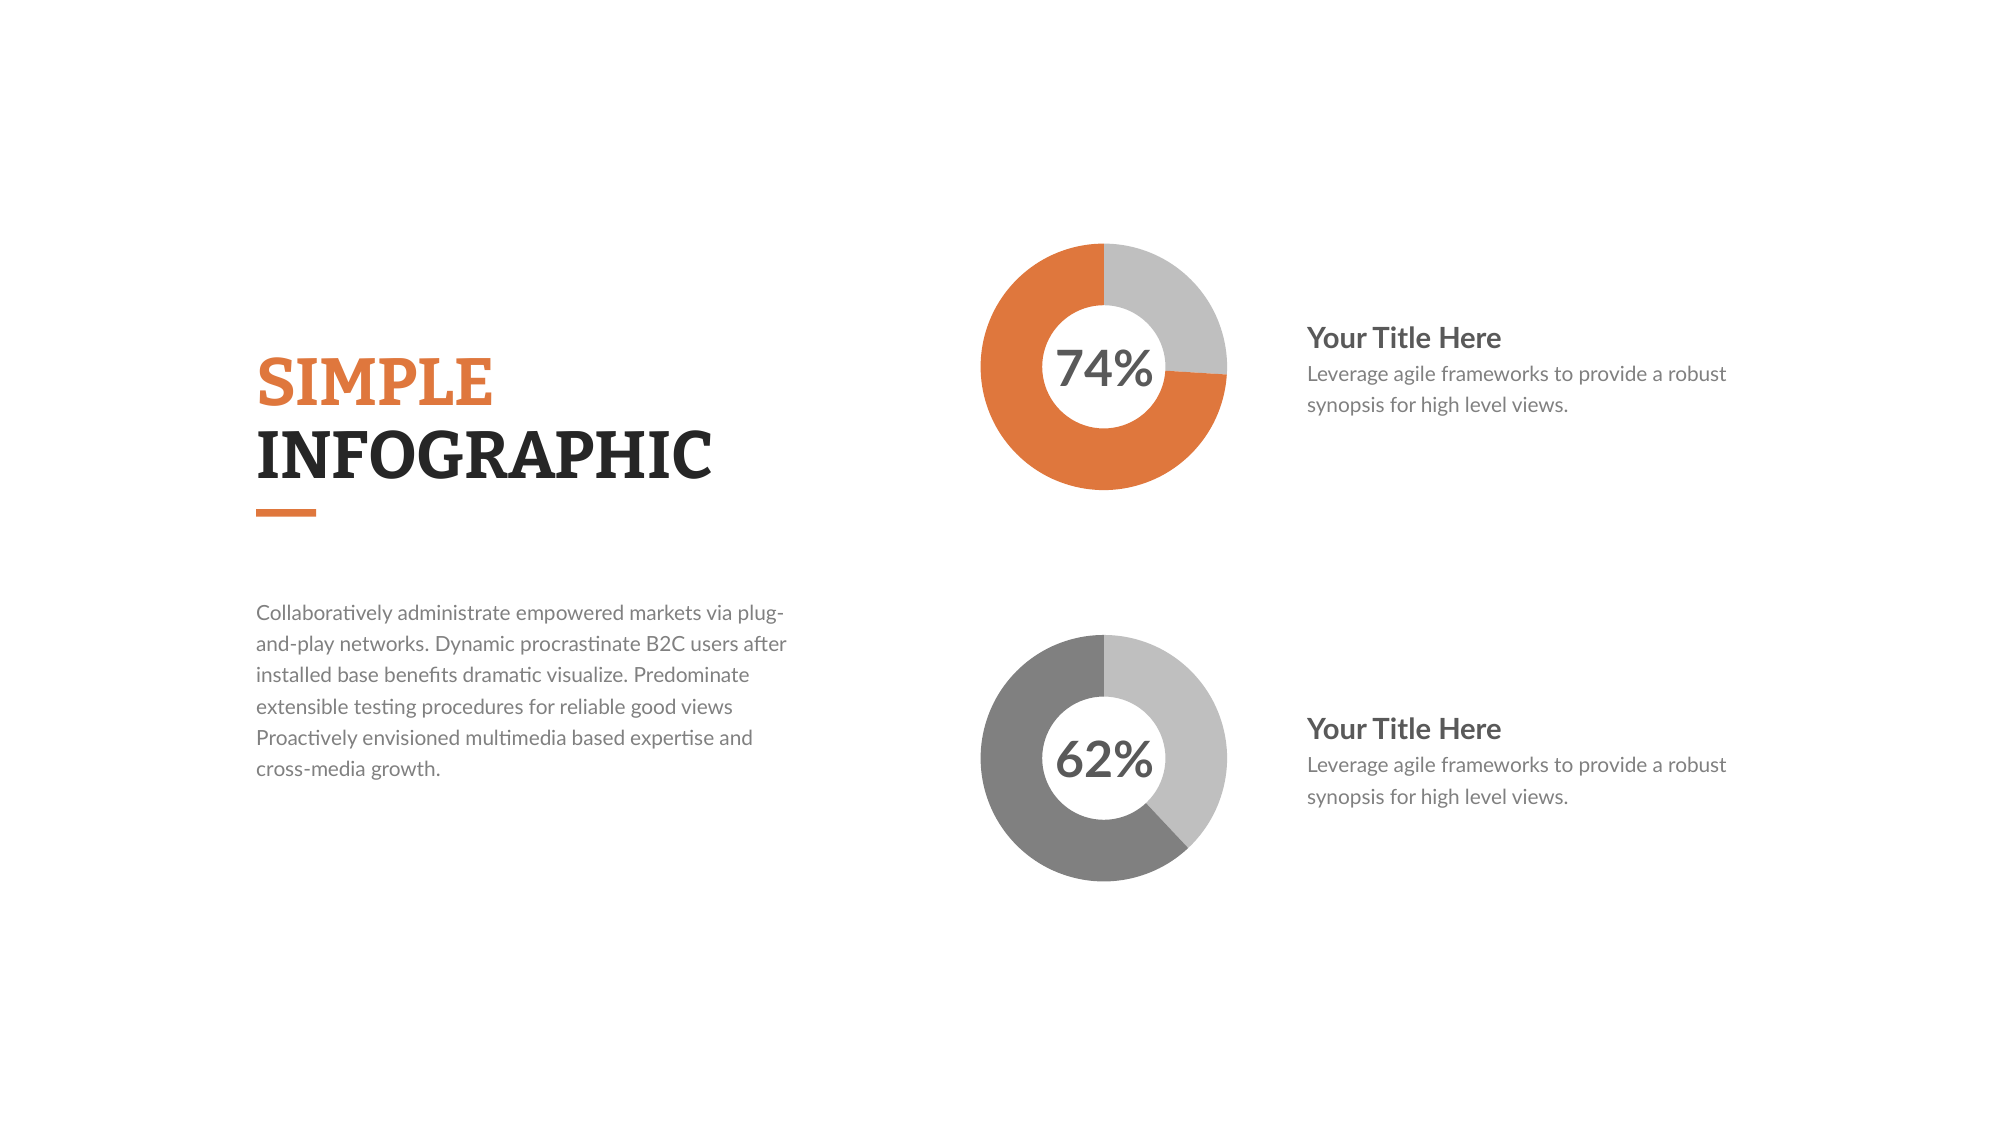

### Chart

| Category | Sales |
|---|---|
| 1st Qtr | 26.0 |
| 2nd Qtr | 74.0 |
Your Title Here
74%
SIMPLE
INFOGRAPHIC

Leverage agile frameworks to provide a robust synopsis for high level views.
Collaboratively administrate empowered markets via plug-and-play networks. Dynamic procrastinate B2C users after installed base benefits dramatic visualize. Predominate extensible testing procedures for reliable good views Proactively envisioned multimedia based expertise and cross-media growth.

### Chart

| Category | Sales |
|---|---|
| 1st Qtr | 38.0 |
| 2nd Qtr | 62.0 |
Your Title Here
62%
Leverage agile frameworks to provide a robust synopsis for high level views.